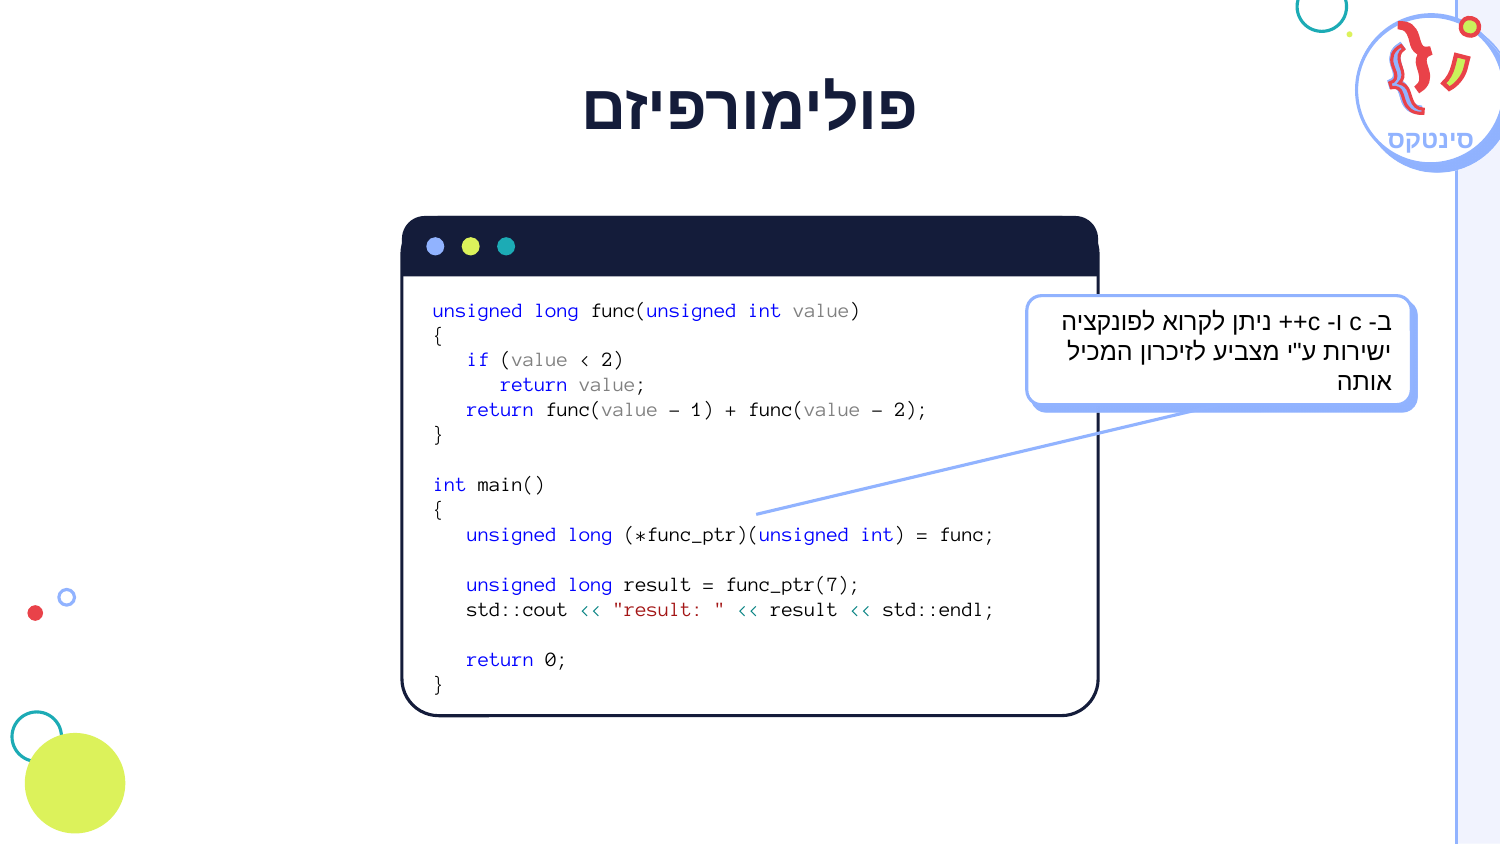

# פולימורפיזם
סינטקס

unsigned long func(unsigned int value)
{
   if (value < 2)
      return value;
   return func(value - 1) + func(value - 2);
}

int main()
{
   unsigned long (*func_ptr)(unsigned int) = func;

   unsigned long result = func_ptr(7);
   std::cout << "result: " << result << std::endl;

   return 0;
}

ב- c ו- c++ ניתן לקרוא לפונקציה ישירות ע"י מצביע לזיכרון המכיל אותה